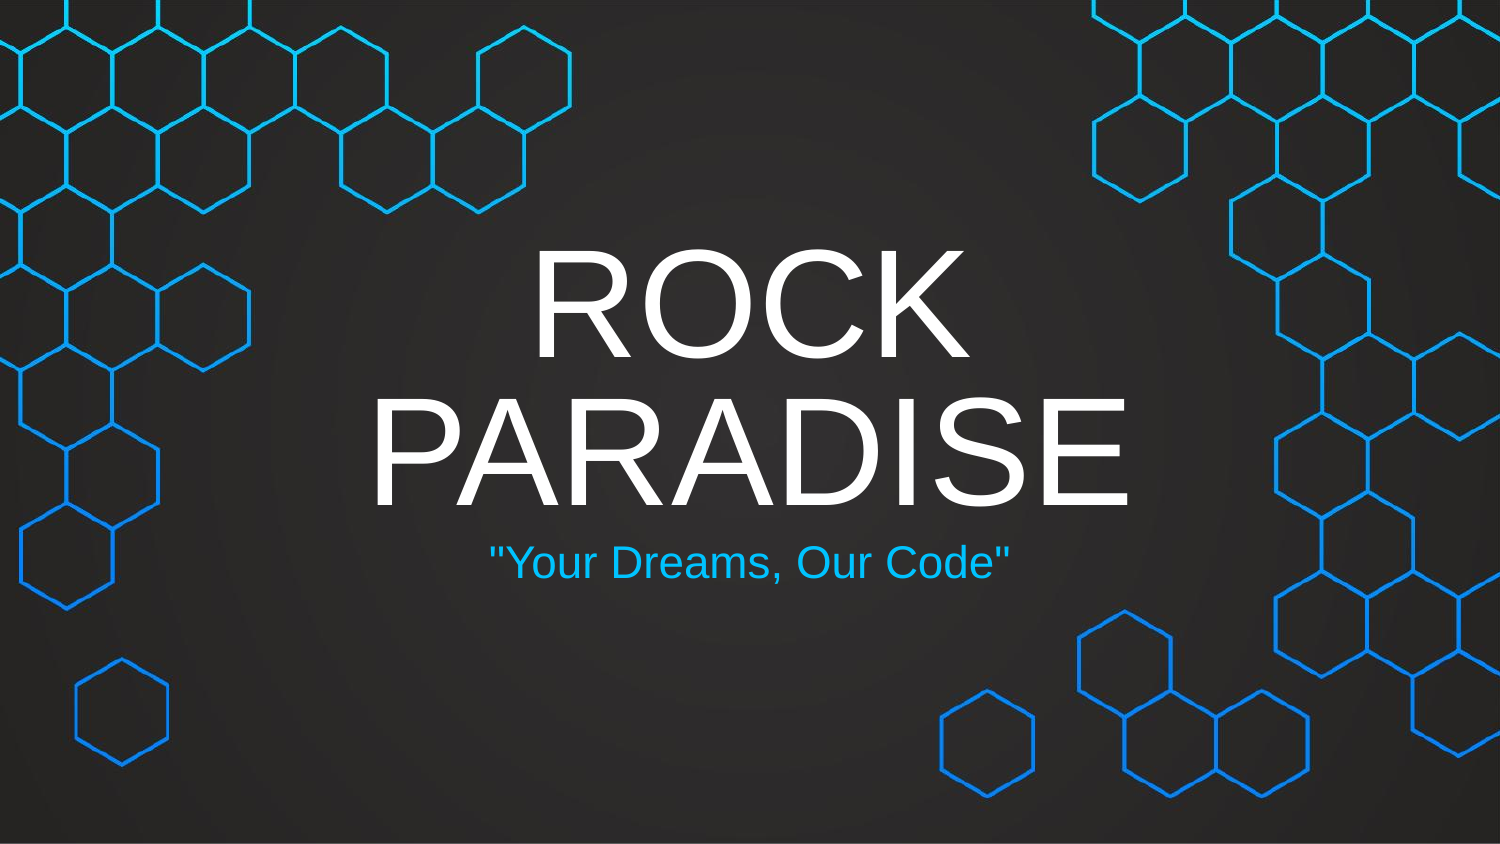

# ROCK PARADISE
"Your Dreams, Our Code"